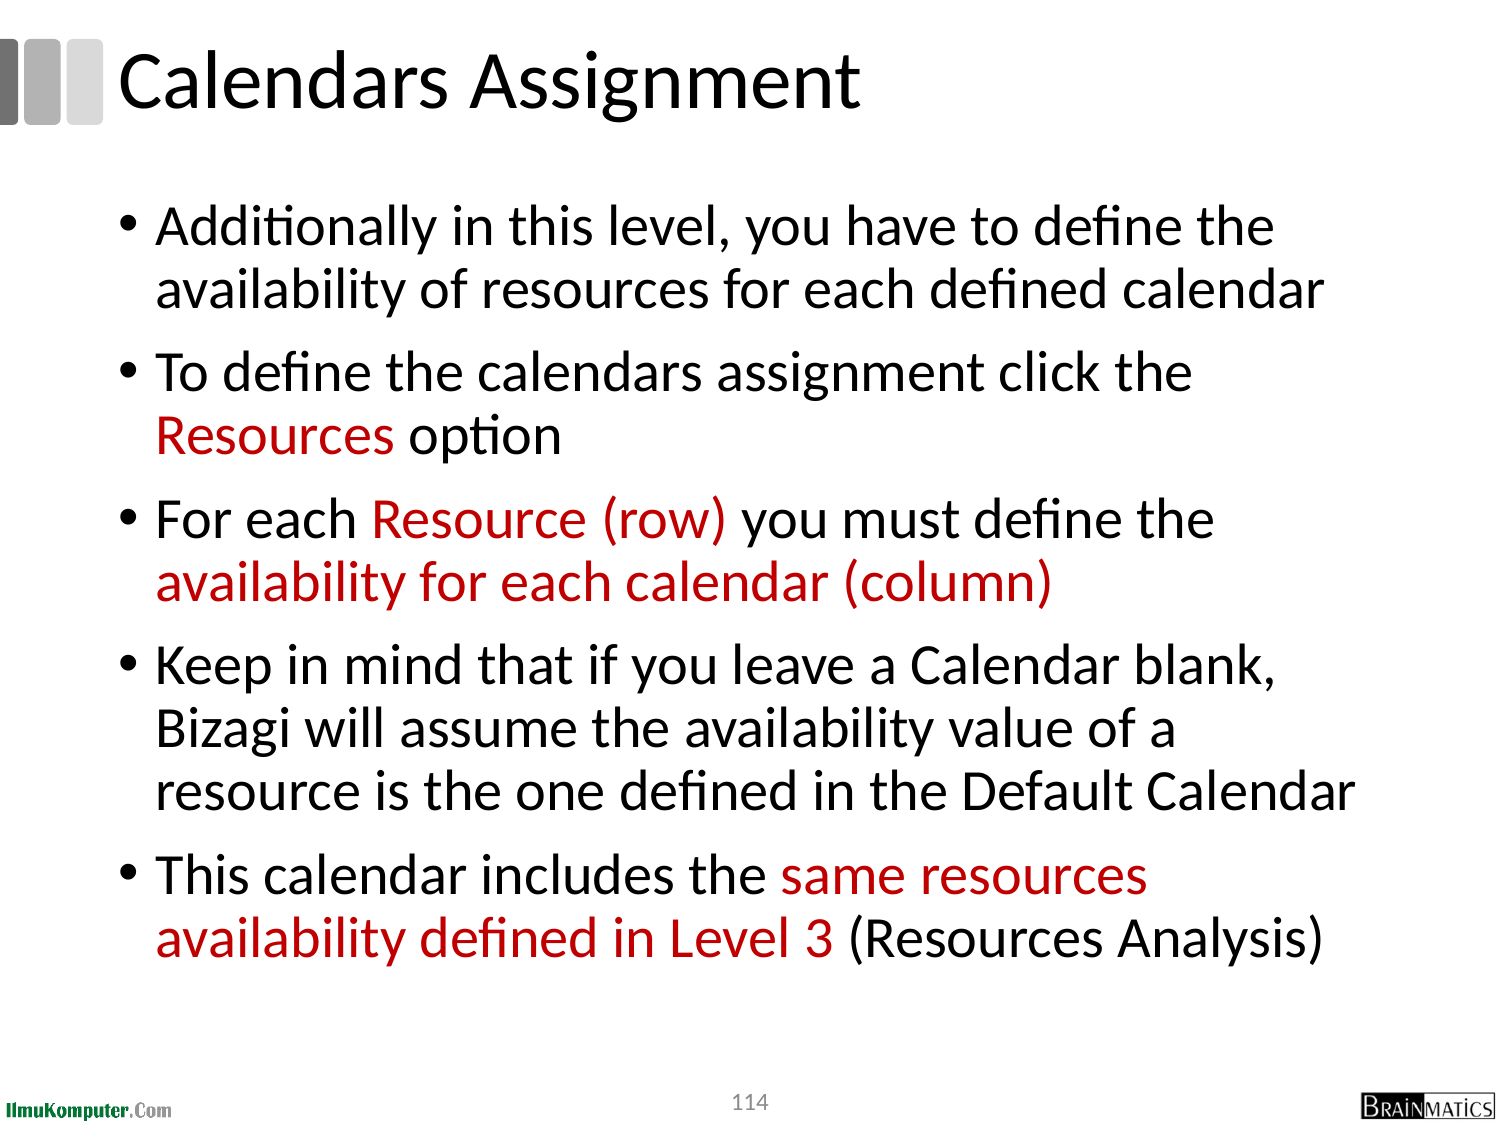

# Calendars Assignment
Additionally in this level, you have to define the availability of resources for each defined calendar
To define the calendars assignment click the Resources option
For each Resource (row) you must define the availability for each calendar (column)
Keep in mind that if you leave a Calendar blank, Bizagi will assume the availability value of a resource is the one defined in the Default Calendar
This calendar includes the same resources availability defined in Level 3 (Resources Analysis)

114